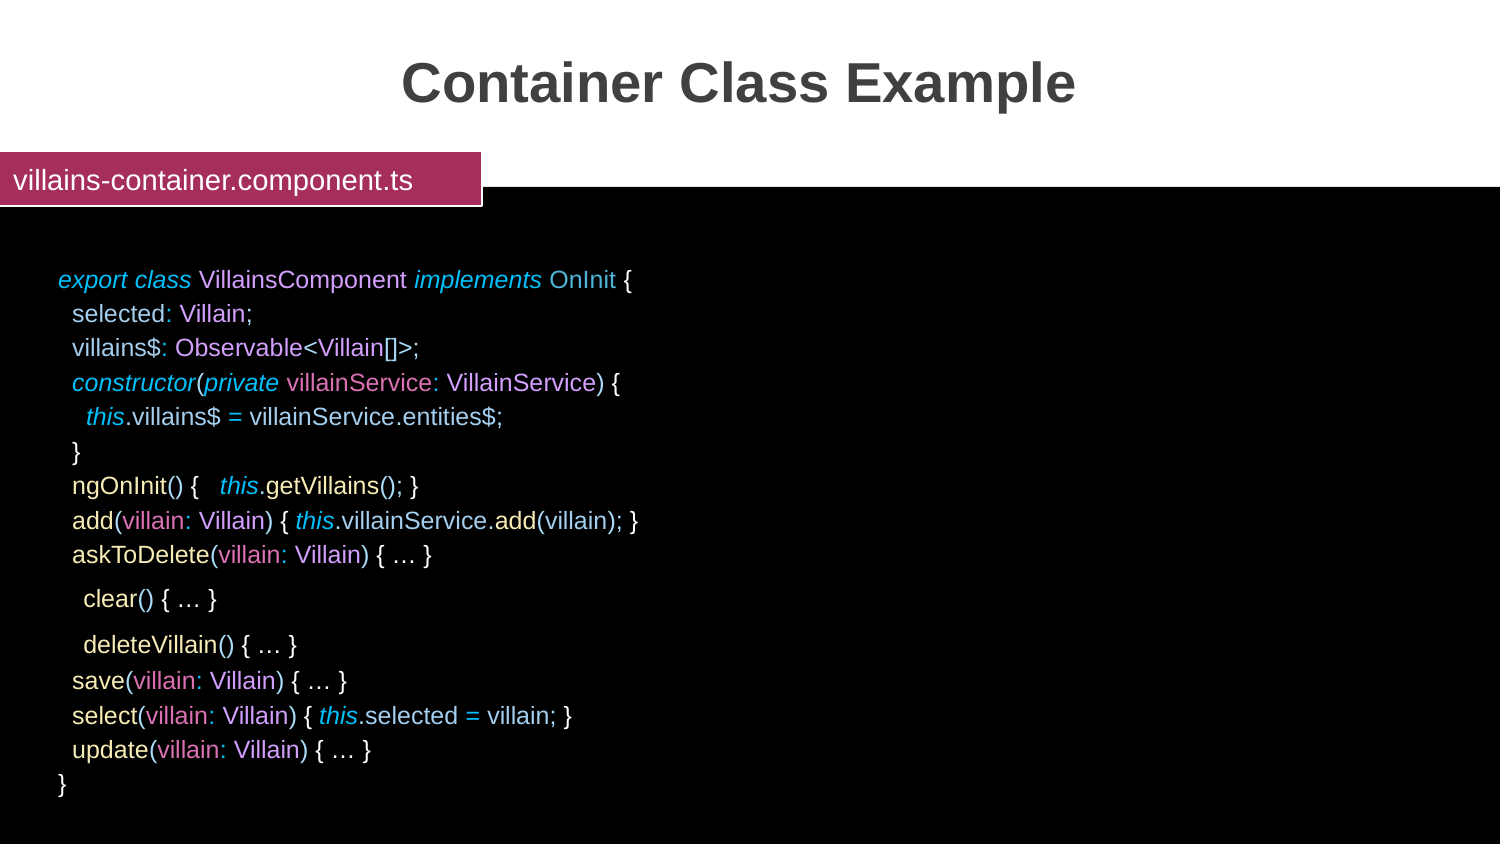

# Container Class Example
villains-container.component.ts
export class VillainsComponent implements OnInit {
  selected: Villain;
  villains$: Observable<Villain[]>;
  constructor(private villainService: VillainService) {
    this.villains$ = villainService.entities$;
  }
  ngOnInit() {   this.getVillains(); }
  add(villain: Villain) { this.villainService.add(villain); }
  askToDelete(villain: Villain) { … }
  clear() { … }
  deleteVillain() { … }
  save(villain: Villain) { … }
  select(villain: Villain) { this.selected = villain; }
  update(villain: Villain) { … }
}